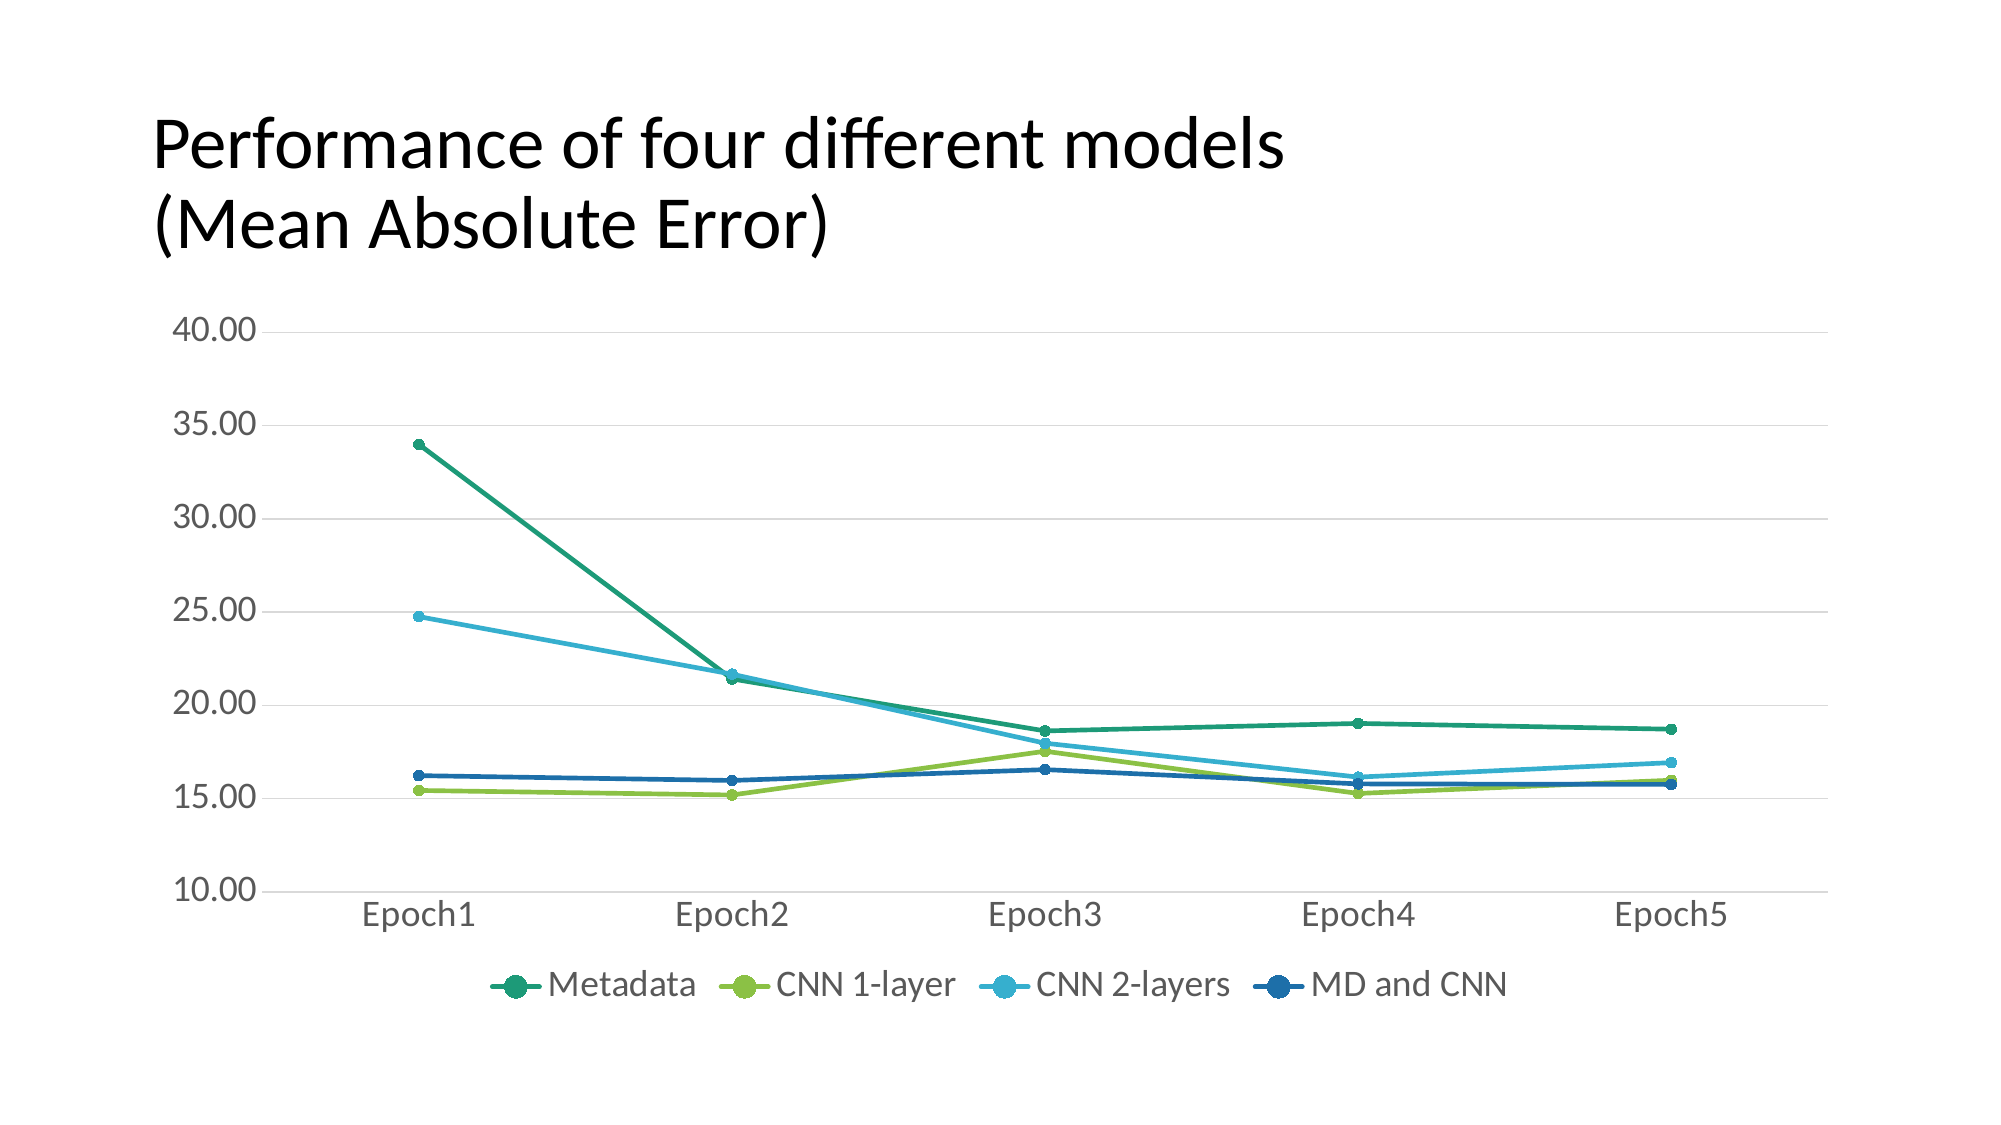

# Performance of four different models (Mean Absolute Error)

### Chart

| Category | Metadata | CNN 1-layer | CNN 2-layers | MD and CNN |
|---|---|---|---|---|
| Epoch1 | 33.9963 | 15.4441 | 24.7635 | 16.2368 |
| Epoch2 | 21.4226 | 15.1989 | 21.67557912 | 15.9766 |
| Epoch3 | 18.6343 | 17.5442 | 17.9745 | 16.5595 |
| Epoch4 | 19.0368 | 15.2831553 | 16.158 | 15.7946 |
| Epoch5 | 18.7264 | 15.9908 | 16.9341 | 15.7648 |